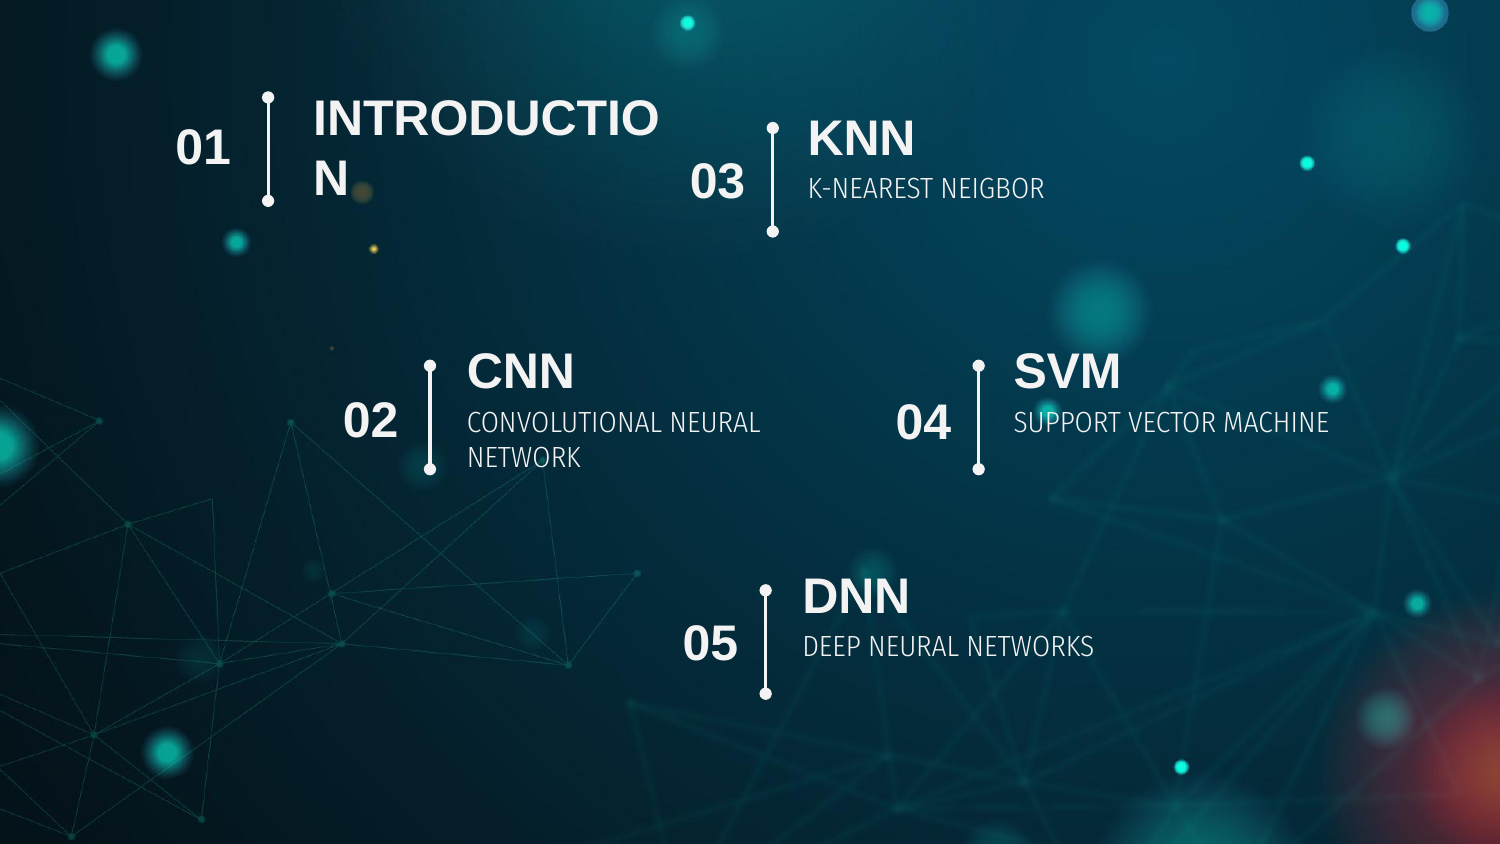

KNN
01
# INTRODUCTION
03
K-NEAREST NEIGBOR
CNN
SVM
02
04
CONVOLUTIONAL NEURAL NETWORK
SUPPORT VECTOR MACHINE
DNN
05
DEEP NEURAL NETWORKS